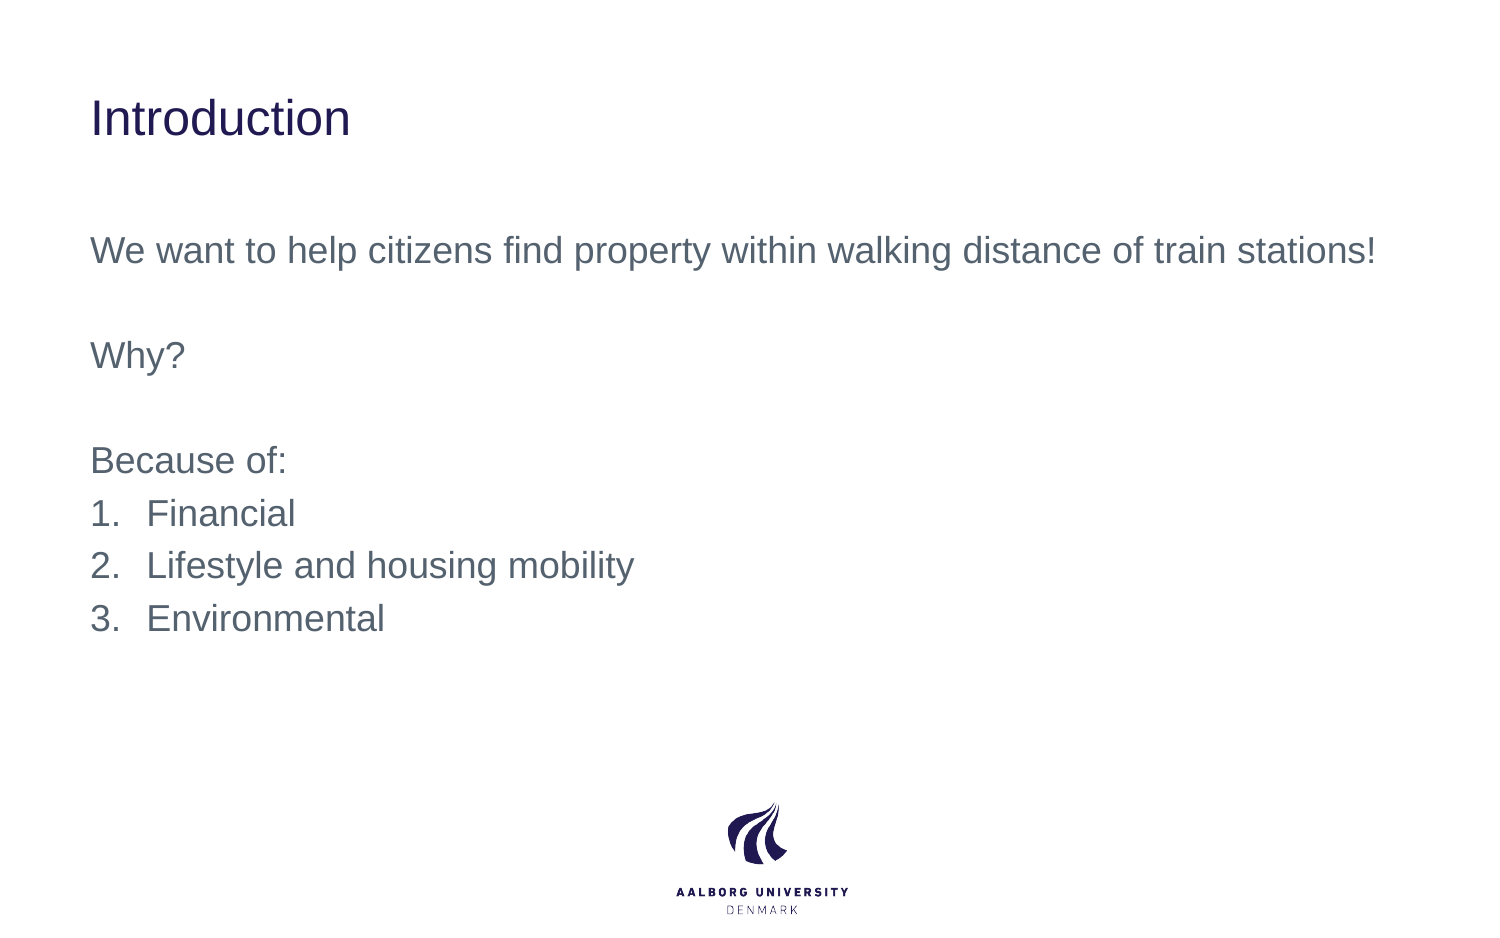

# Introduction
We want to help citizens find property within walking distance of train stations!

Why?

Because of:
Financial
Lifestyle and housing mobility
Environmental